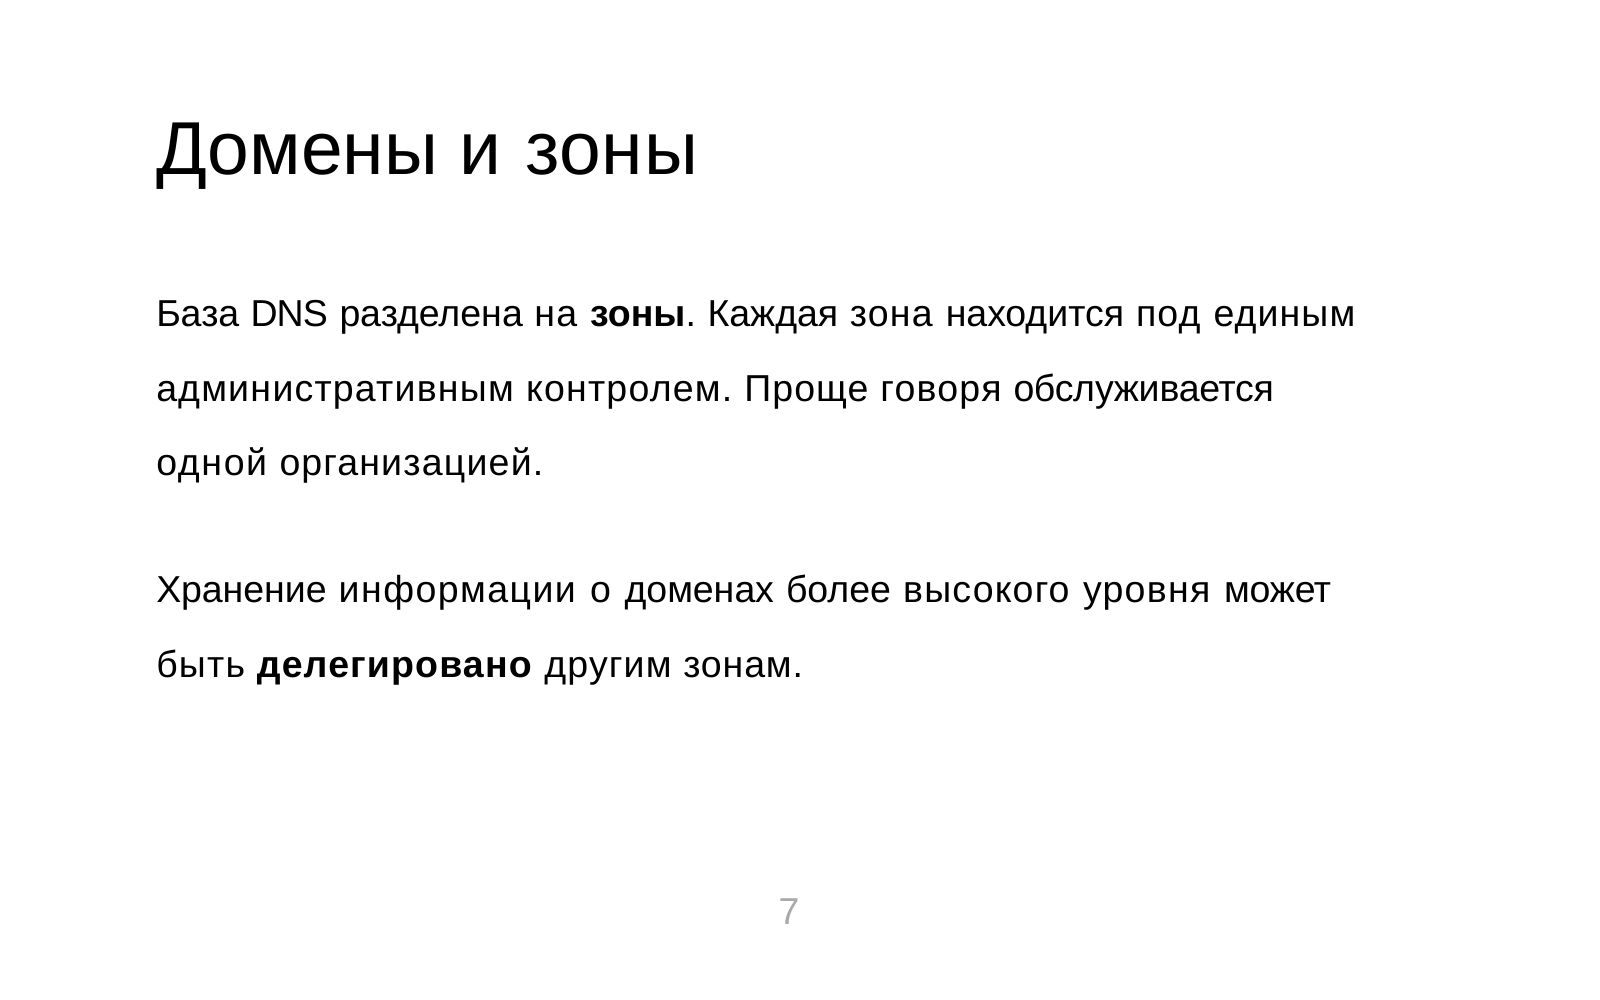

# Домены и зоны
База DNS разделена на зоны. Каждая зона находится под единым
административным контролем. Проще говоря обслуживается одной организацией.

Хранение информации о доменах более высокого уровня может быть делегировано другим зонам.
7